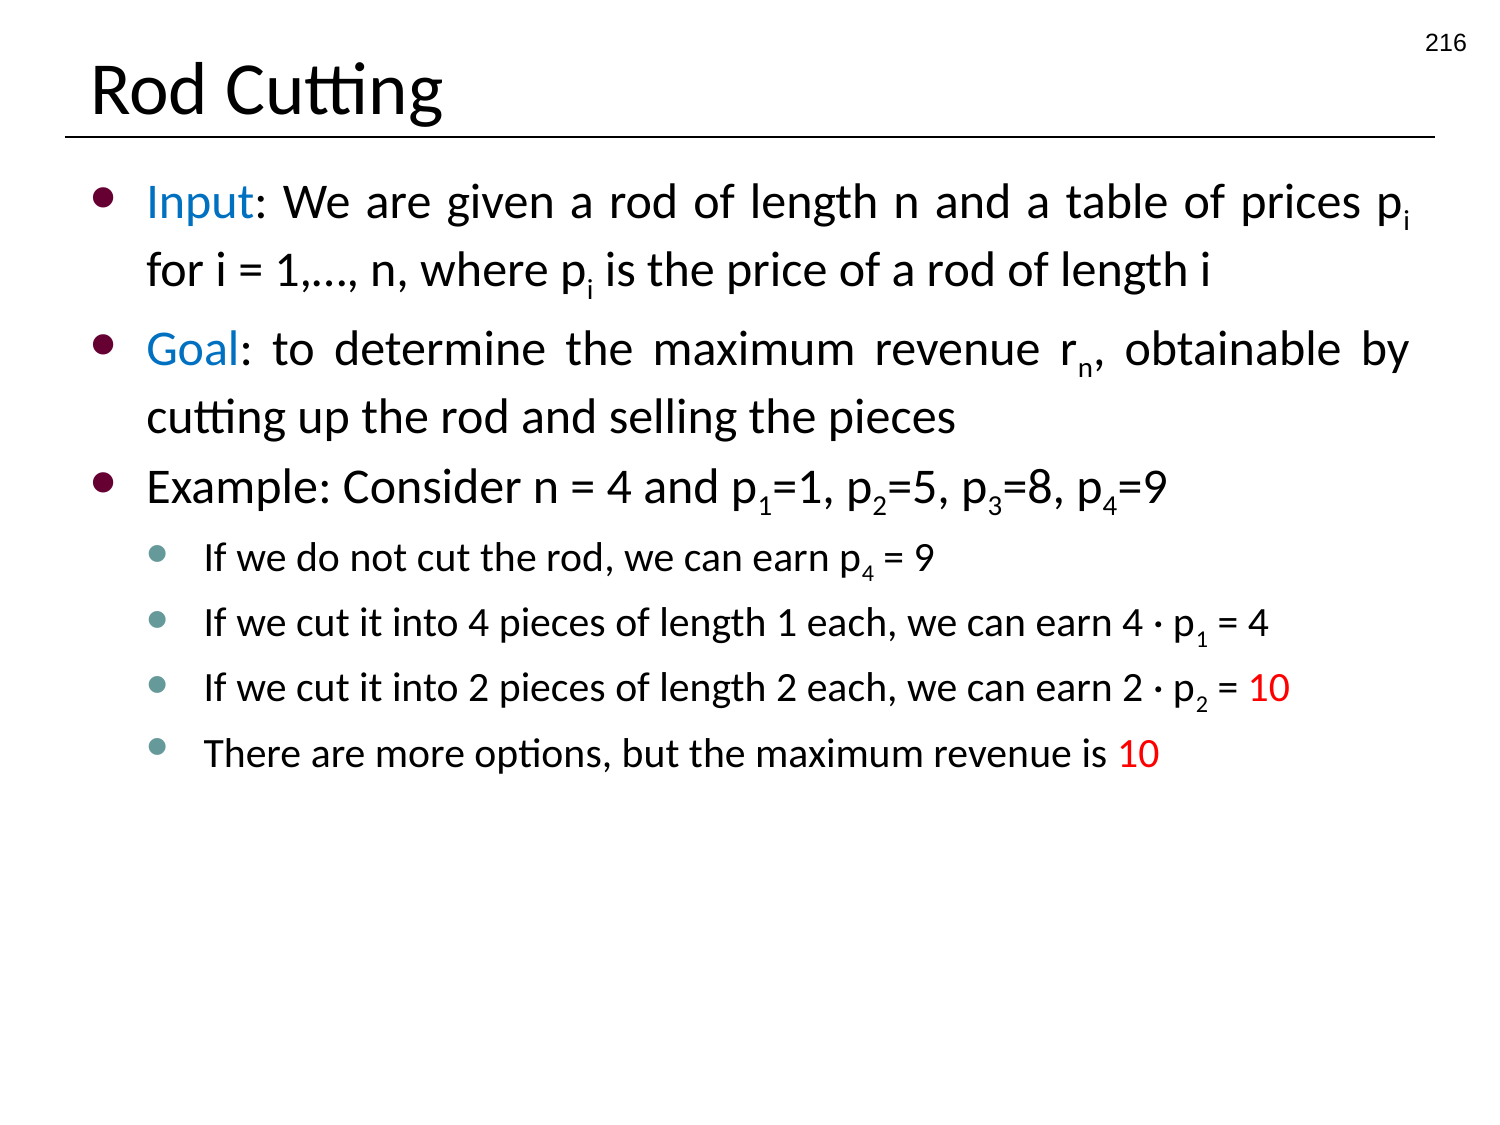

216
# Rod Cutting
Input: We are given a rod of length n and a table of prices pi for i = 1,…, n, where pi is the price of a rod of length i
Goal: to determine the maximum revenue rn, obtainable by cutting up the rod and selling the pieces
Example: Consider n = 4 and p1=1, p2=5, p3=8, p4=9
If we do not cut the rod, we can earn p4 = 9
If we cut it into 4 pieces of length 1 each, we can earn 4 · p1 = 4
If we cut it into 2 pieces of length 2 each, we can earn 2 · p2 = 10
There are more options, but the maximum revenue is 10